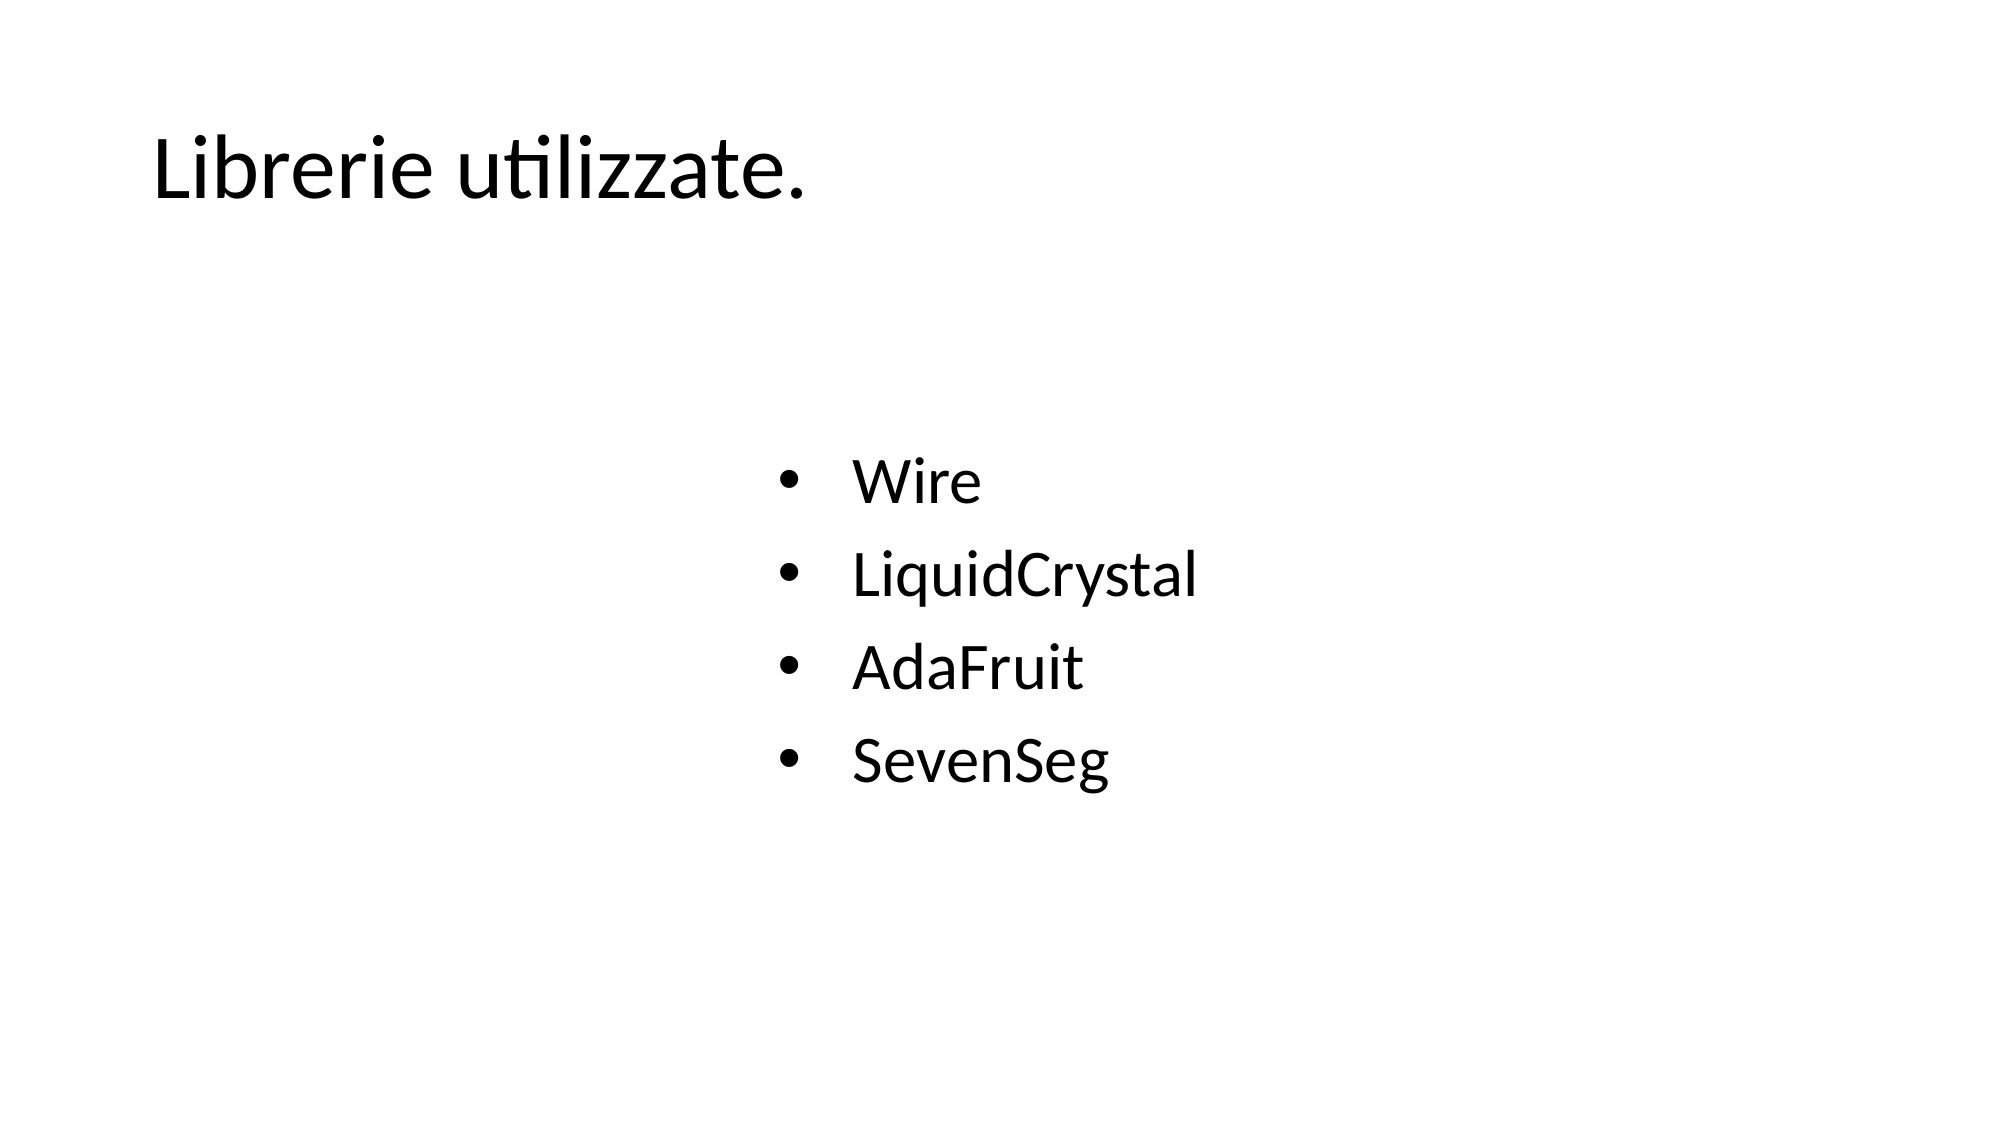

# Librerie utilizzate.
Wire
LiquidCrystal
AdaFruit
SevenSeg